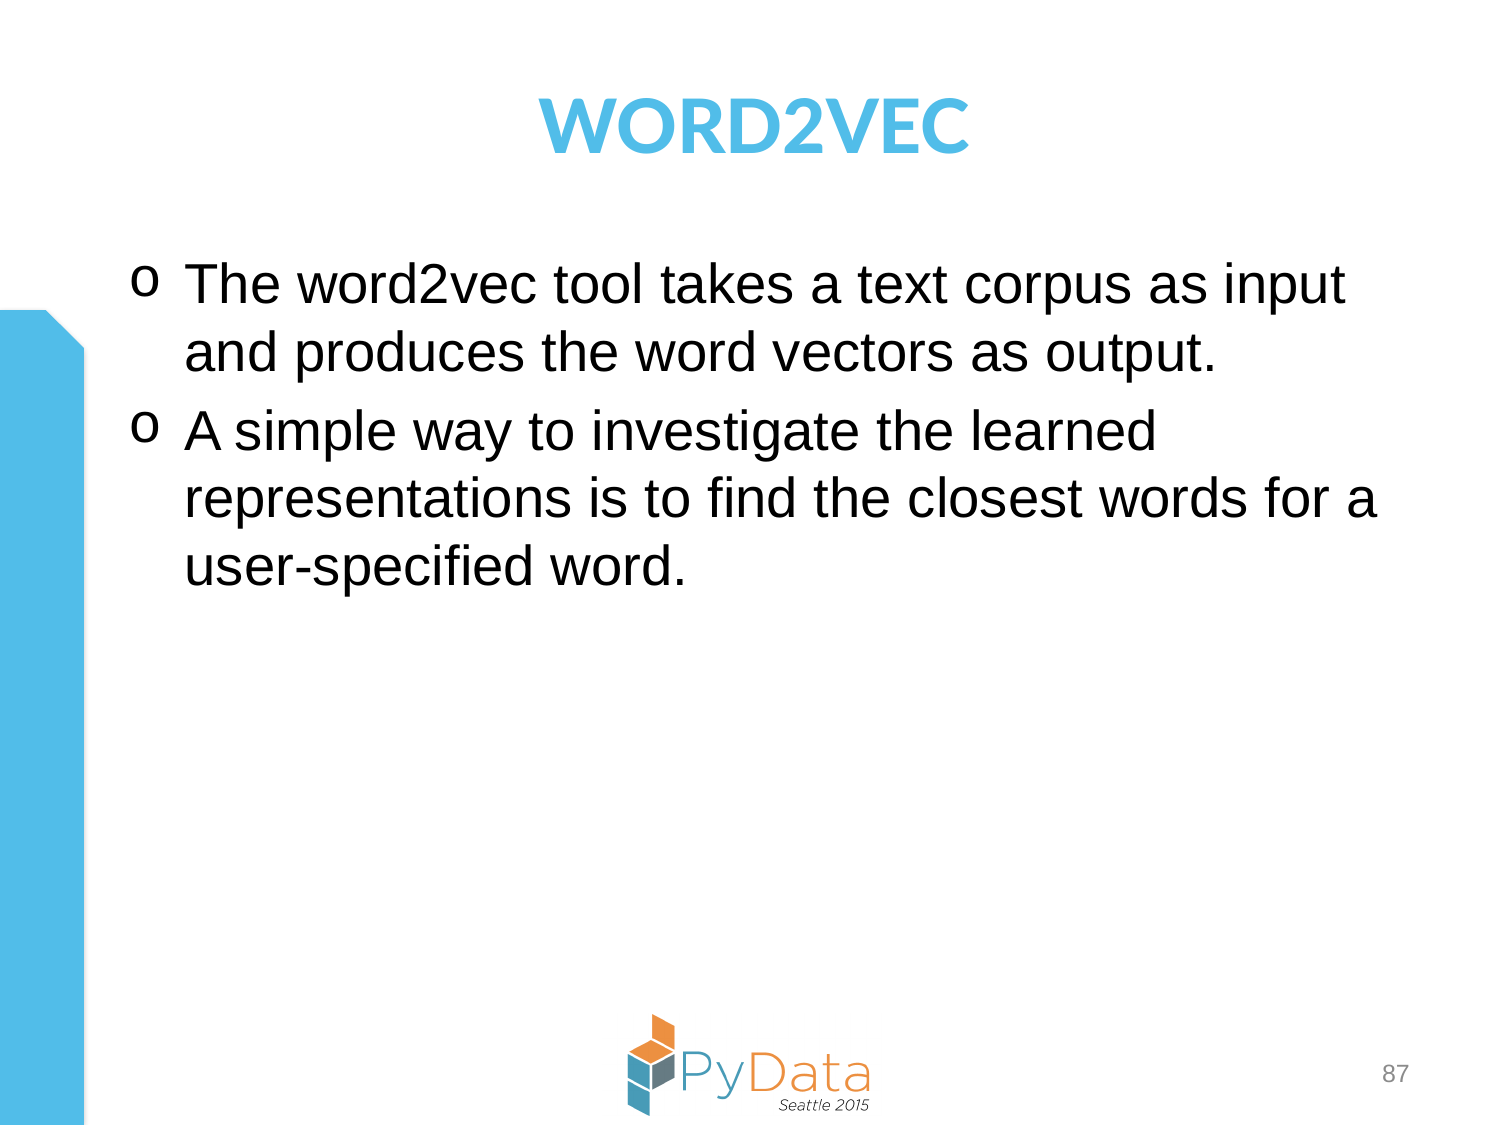

# Word2Vec
The word2vec tool takes a text corpus as input and produces the word vectors as output.
A simple way to investigate the learned representations is to find the closest words for a user-specified word.
87